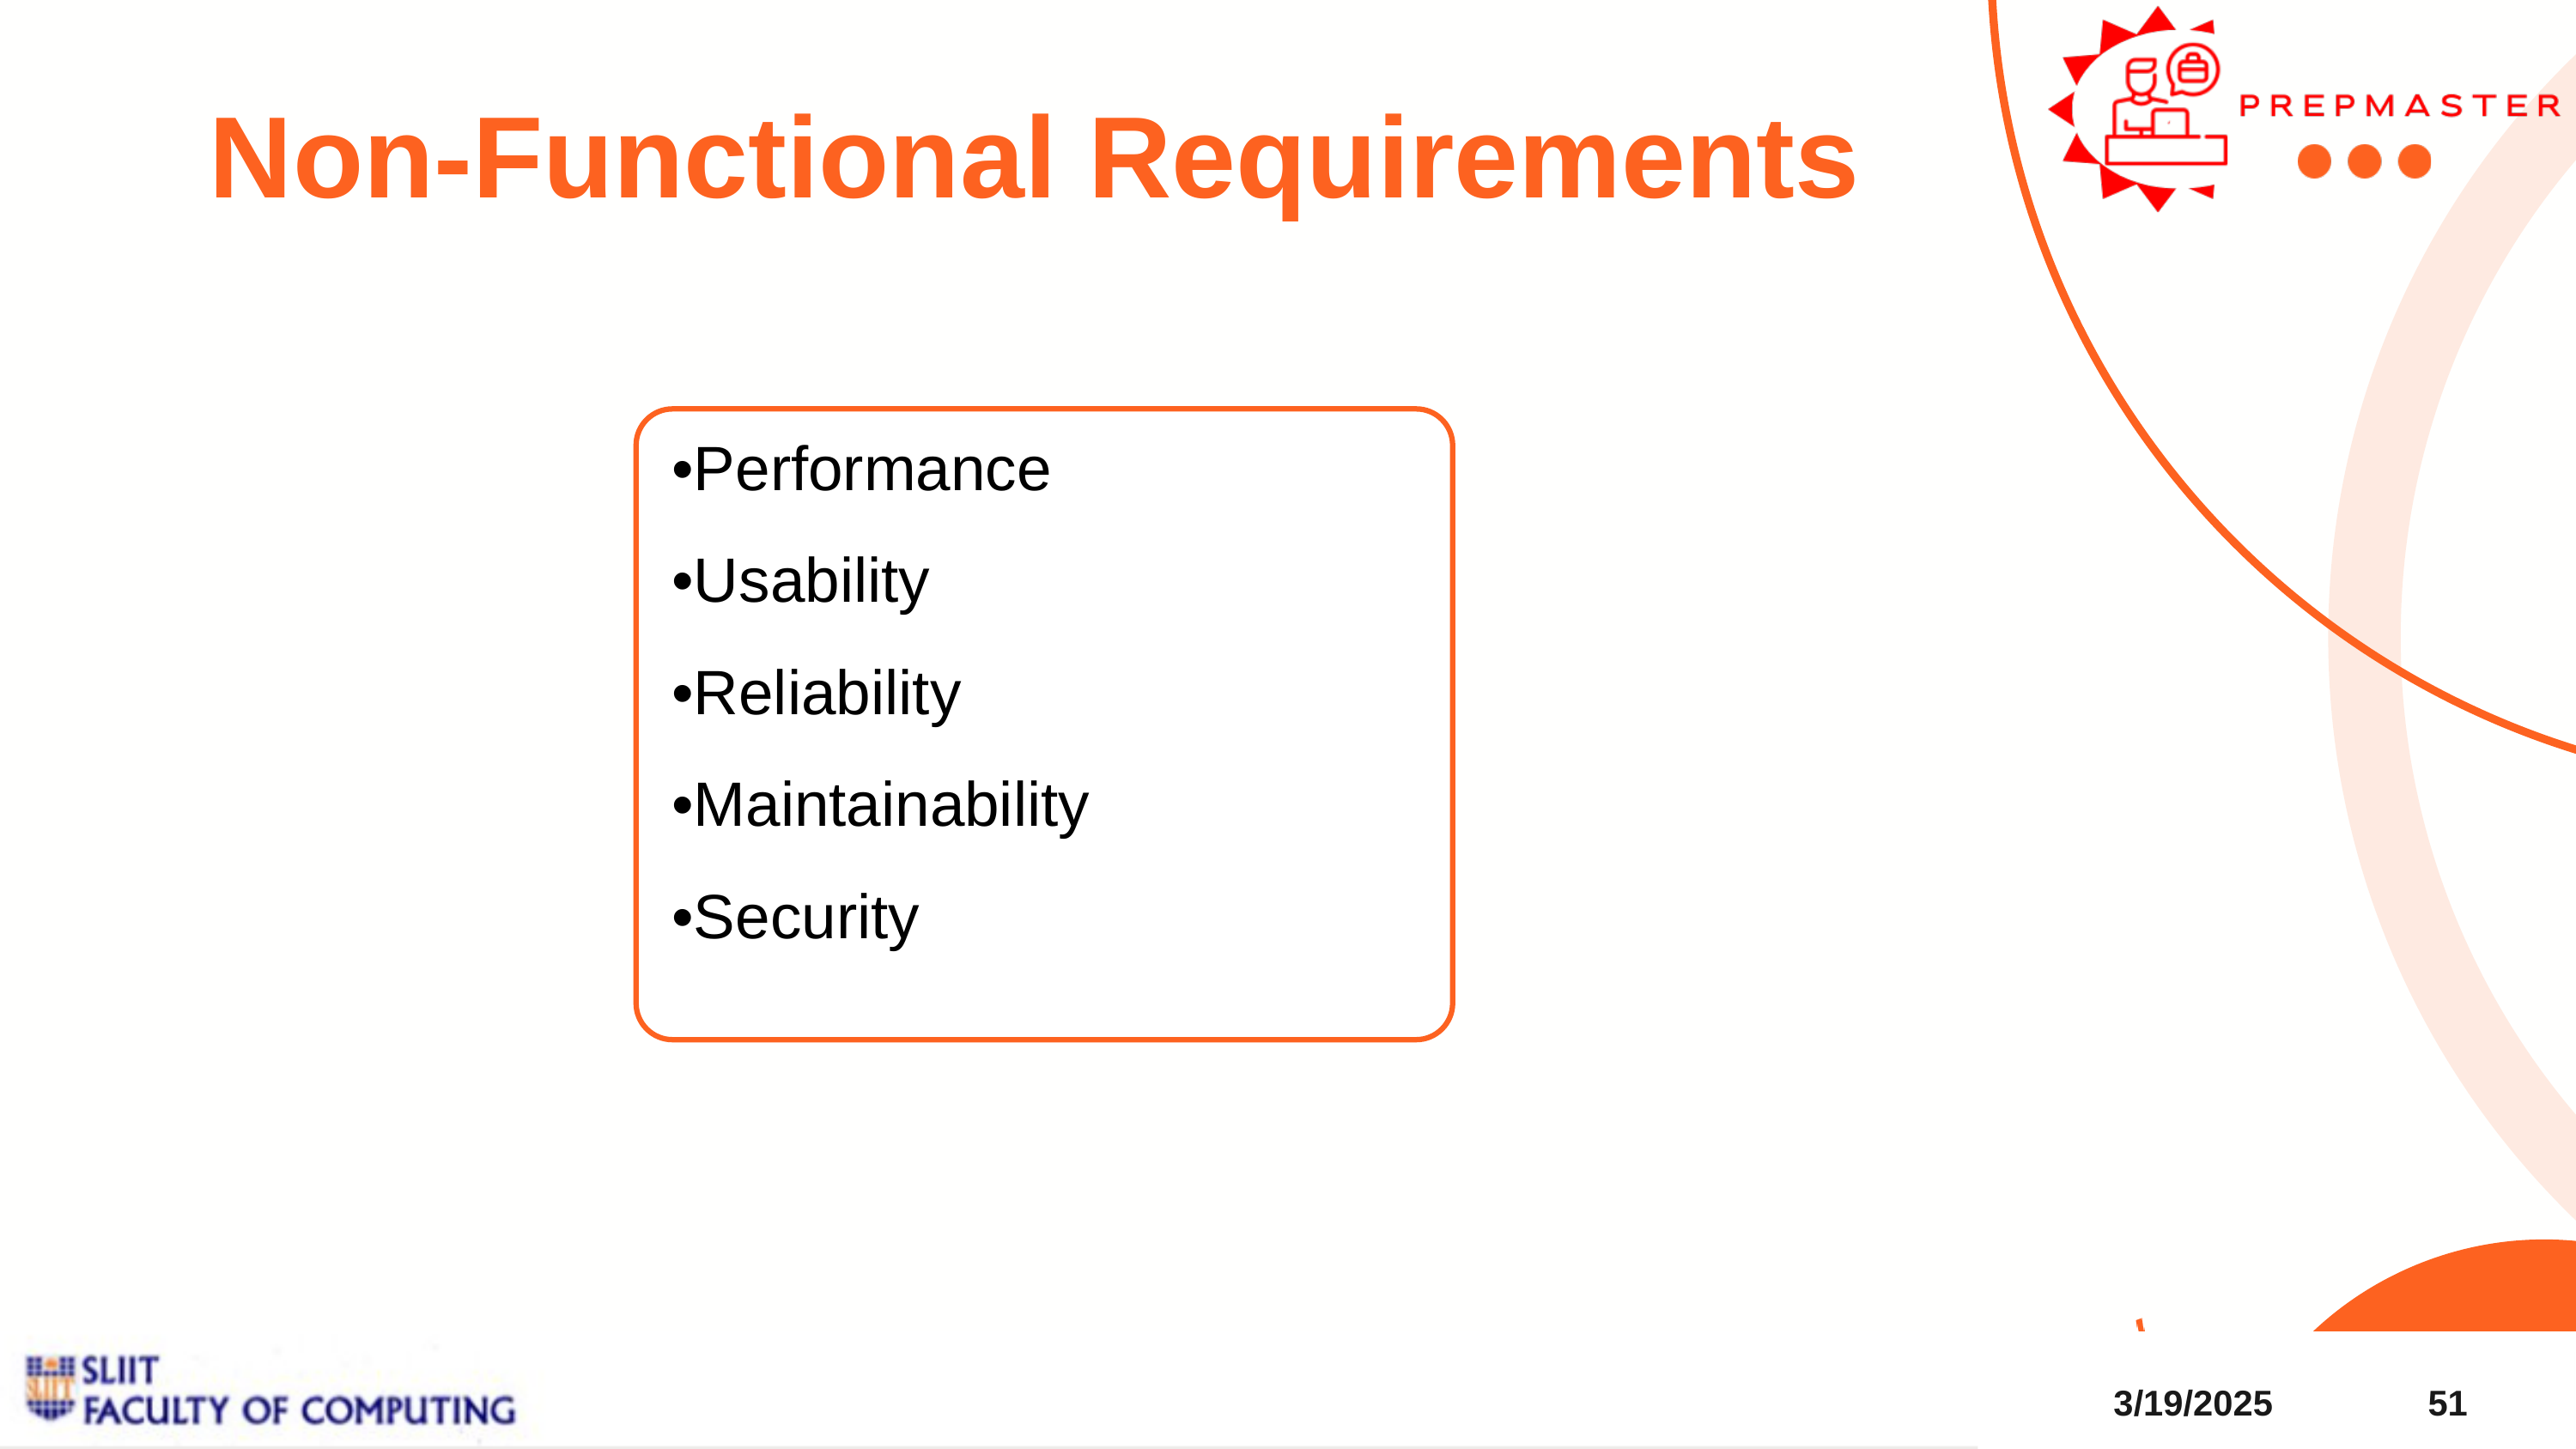

Non-Functional Requirements

•Performance
•Usability
•Reliability
•Maintainability
•Security

3/19/2025
51